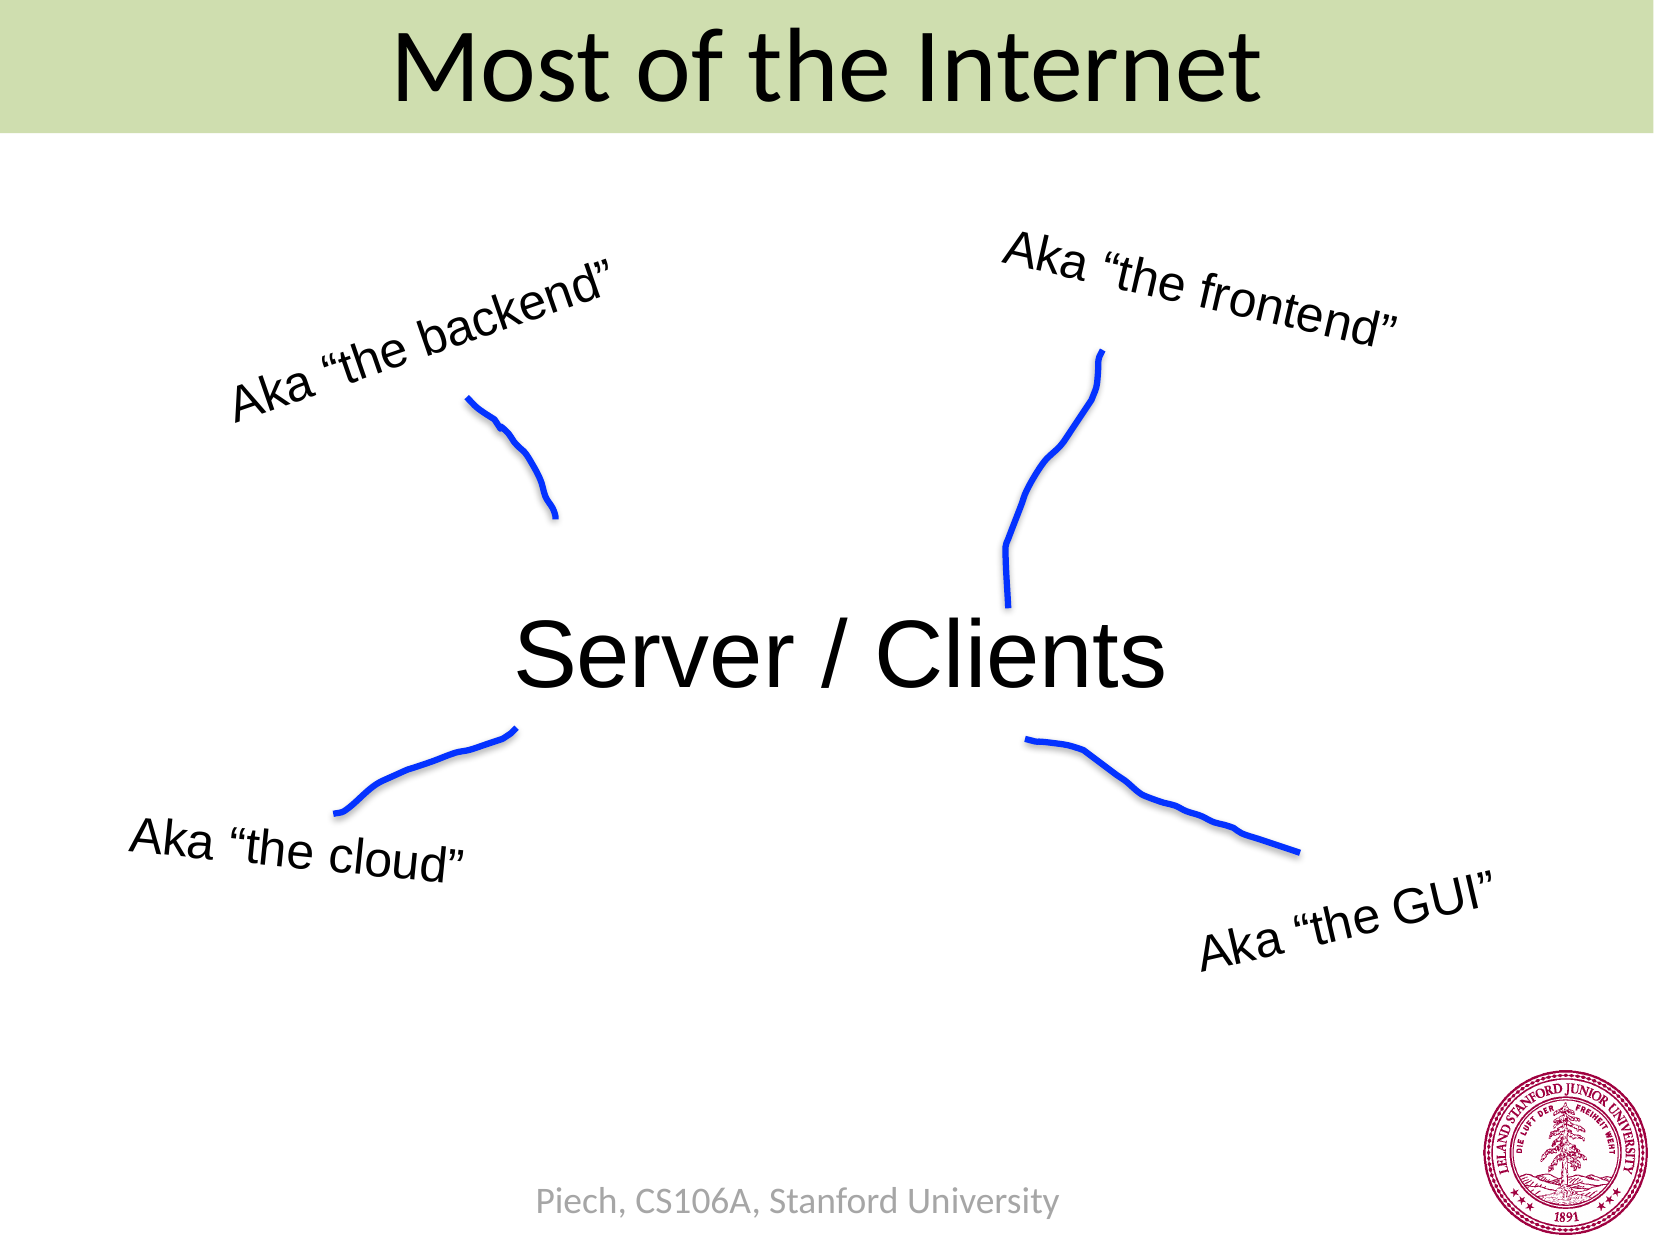

Most of the Internet
Aka “the frontend”

Aka “the GUI”
Aka “the backend”

Aka “the cloud”
Server / Clients